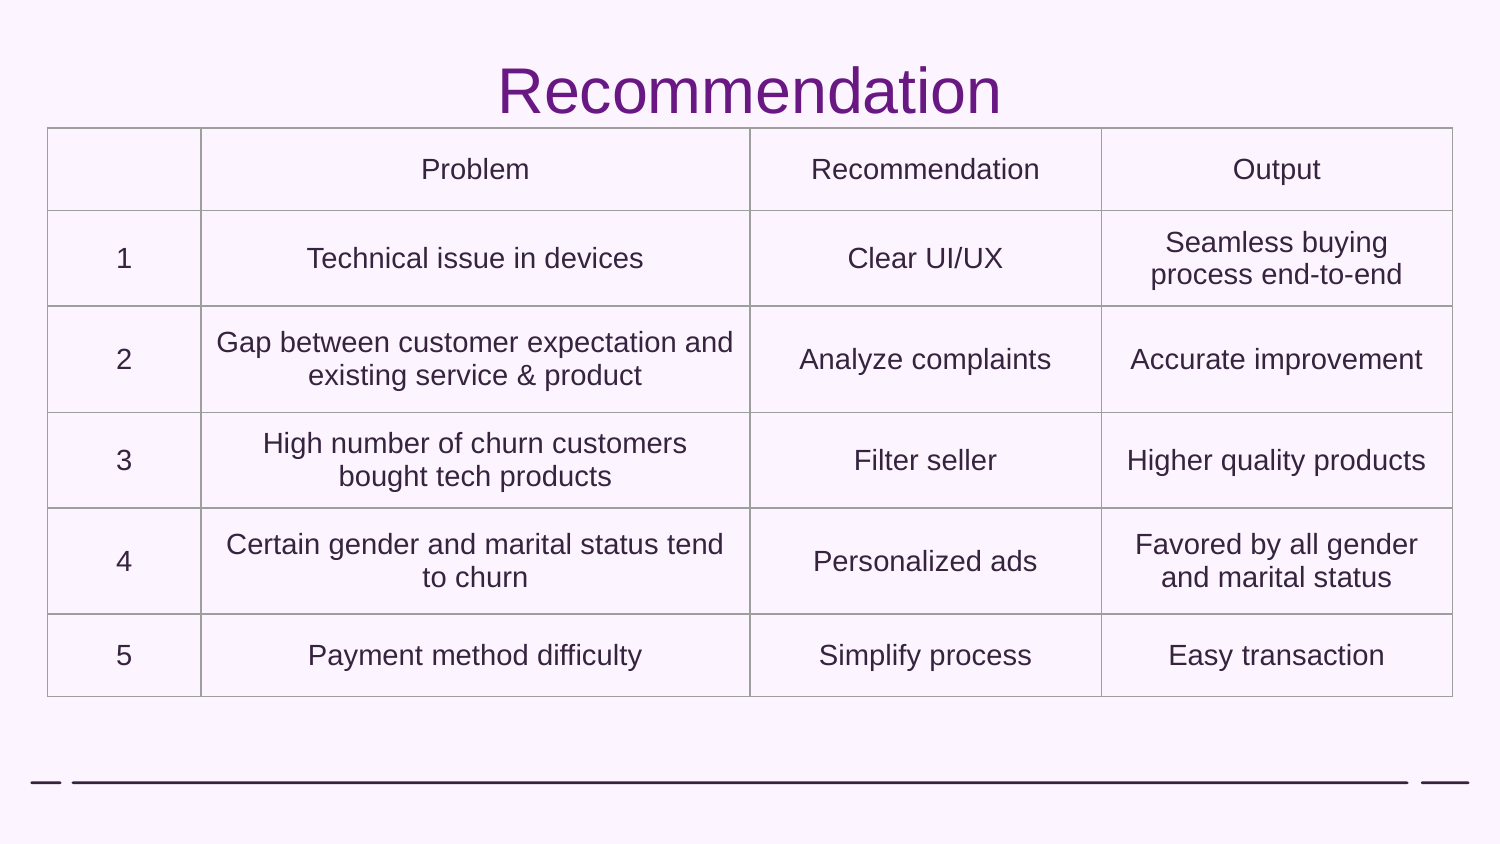

# Recommendation
|  | Problem | Recommendation | Output |
| --- | --- | --- | --- |
| 1 | Technical issue in devices | Clear UI/UX | Seamless buying process end-to-end |
| 2 | Gap between customer expectation and existing service & product | Analyze complaints | Accurate improvement |
| 3 | High number of churn customers bought tech products | Filter seller | Higher quality products |
| 4 | Certain gender and marital status tend to churn | Personalized ads | Favored by all gender and marital status |
| 5 | Payment method difficulty | Simplify process | Easy transaction |